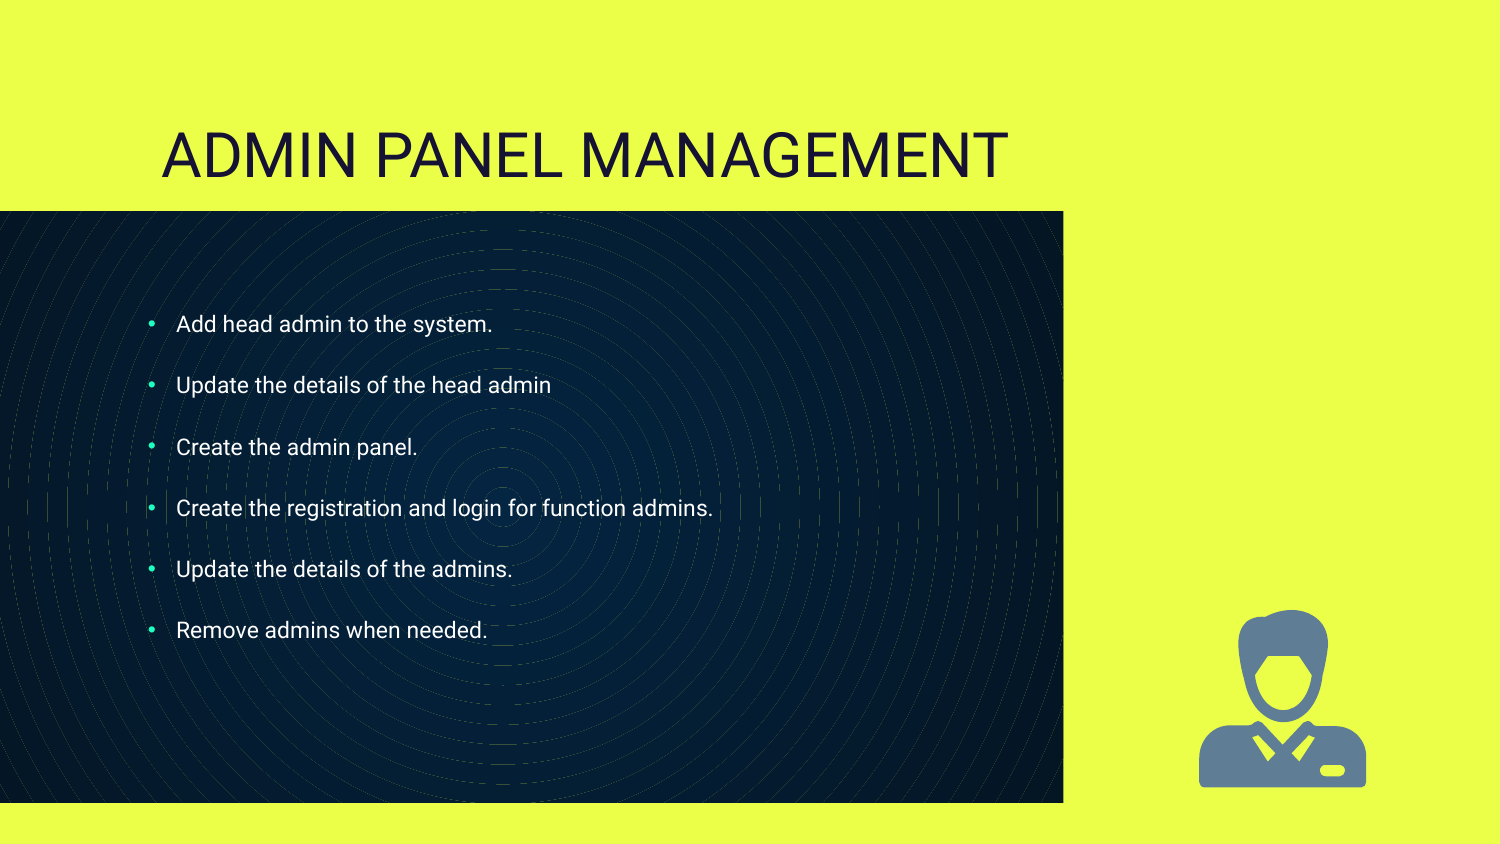

# ADMIN PANEL MANAGEMENT
Add head admin to the system.
Update the details of the head admin
Create the admin panel.
Create the registration and login for function admins.
Update the details of the admins.
Remove admins when needed.